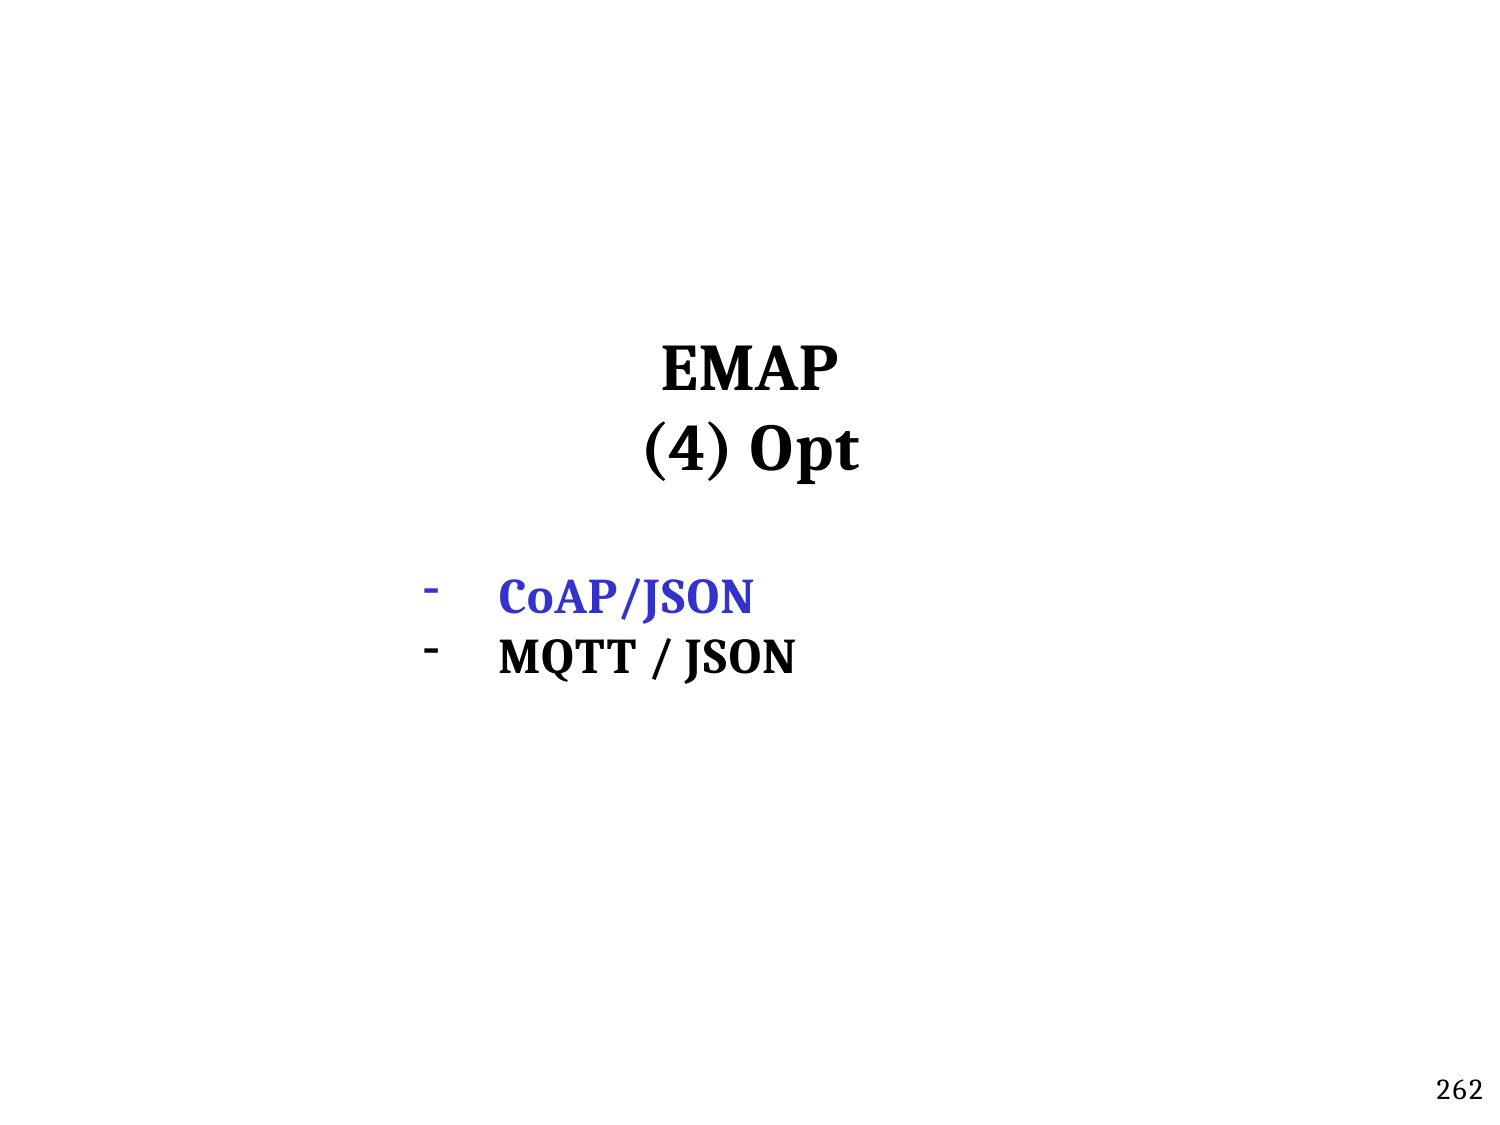

EMAP
(4) Opt

CoAP/JSON
MQTT / JSON
262